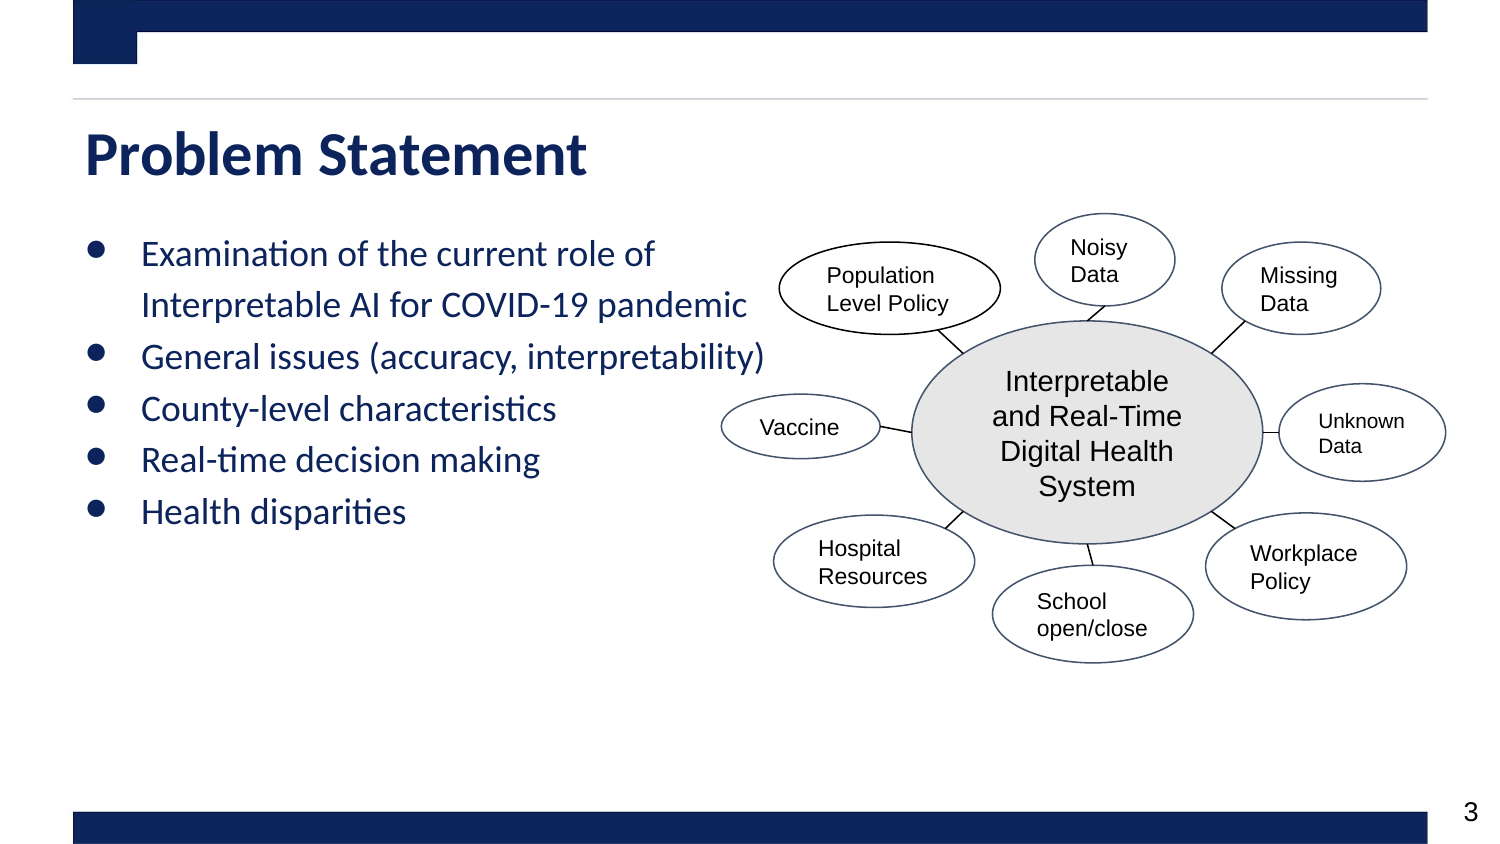

Problem Statement
Noisy Data
Examination of the current role of Interpretable AI for COVID-19 pandemic
General issues (accuracy, interpretability)
County-level characteristics
Real-time decision making
Health disparities
Population Level Policy
Missing Data
Interpretable and Real-Time Digital Health System
Unknown Data
Vaccine
Workplace Policy
Hospital Resources
School open/close
3